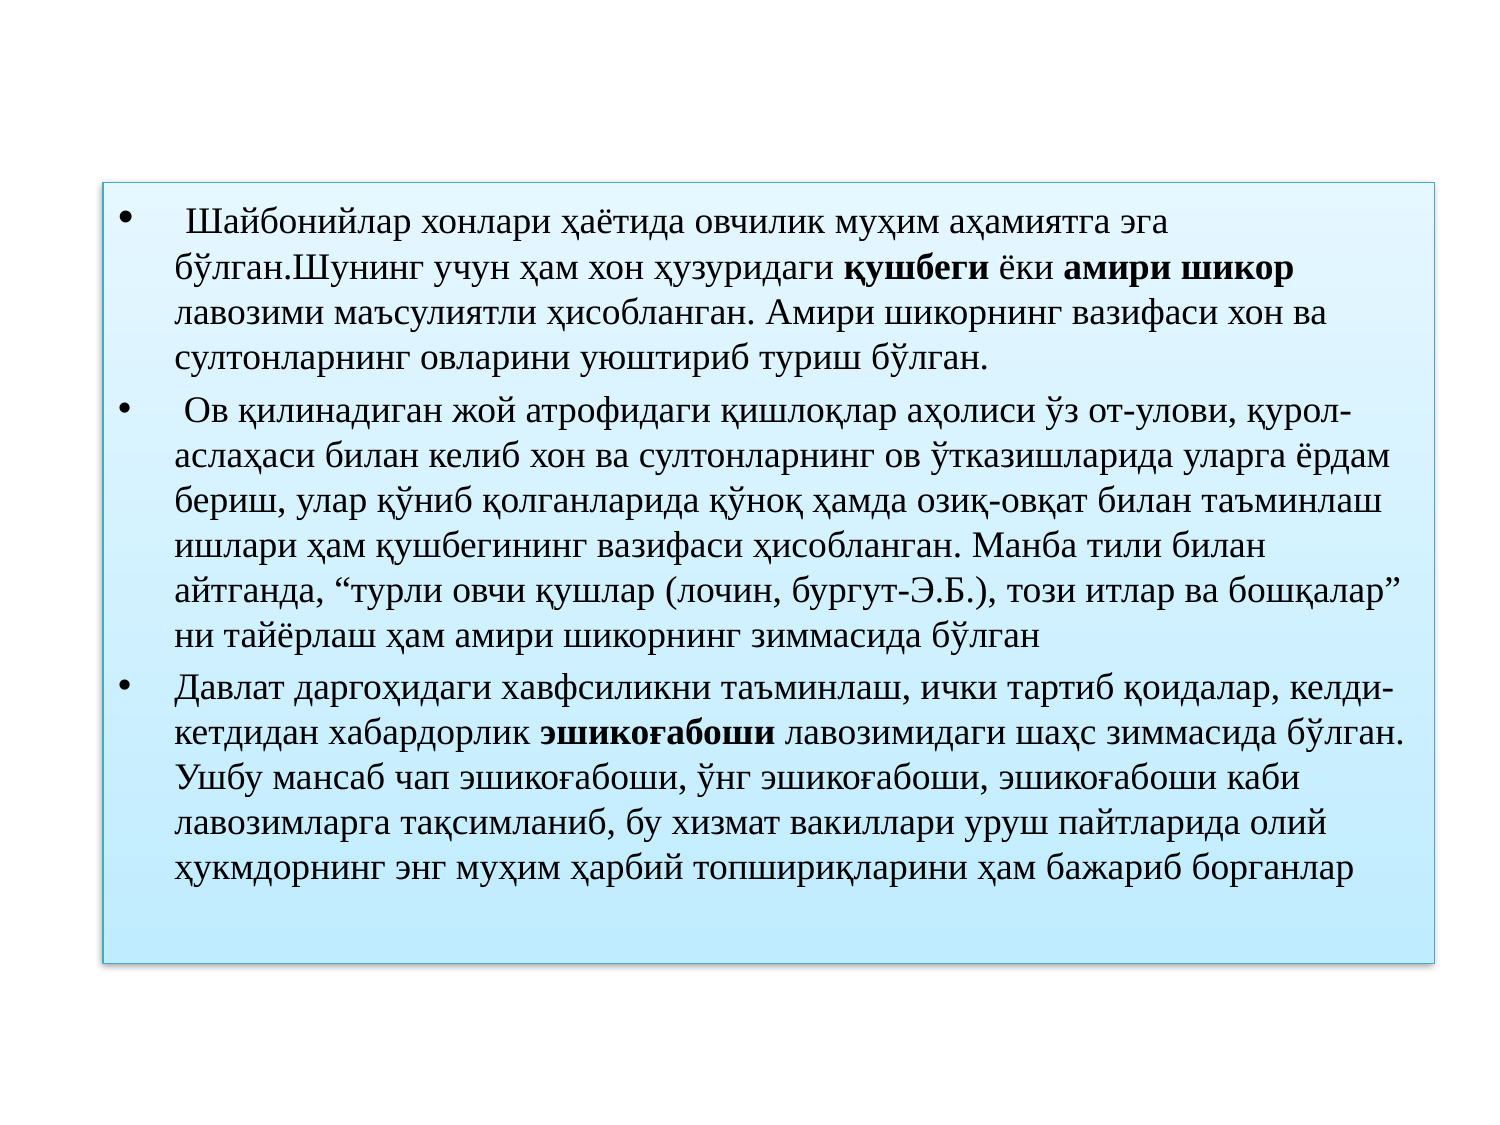

Шайбонийлар хонлари ҳаётида овчилик муҳим аҳамиятга эга бўлган.Шунинг учун ҳам хон ҳузуридаги қушбеги ёки амири шикор лавозими маъсулиятли ҳисобланган. Амири шикорнинг вазифаси хон ва султонларнинг овларини уюштириб туриш бўлган.
 Ов қилинадиган жой атрофидаги қишлоқлар аҳолиси ўз от-улови, қурол-аслаҳаси билан келиб хон ва султонларнинг ов ўтказишларида уларга ёрдам бериш, улар қўниб қолганларида қўноқ ҳамда озиқ-овқат билан таъминлаш ишлари ҳам қушбегининг вазифаси ҳисобланган. Манба тили билан айтганда, “турли овчи қушлар (лочин, бургут-Э.Б.), този итлар ва бошқалар” ни тайёрлаш ҳам амири шикорнинг зиммасида бўлган
Давлат даргоҳидаги хавфсиликни таъминлаш, ички тартиб қоидалар, келди-кетдидан хабардорлик эшикоғабоши лавозимидаги шаҳс зиммасида бўлган. Ушбу мансаб чап эшикоғабоши, ўнг эшикоғабоши, эшикоғабоши каби лавозимларга тақсимланиб, бу хизмат вакиллари уруш пайтларида олий ҳукмдорнинг энг муҳим ҳарбий топшириқларини ҳам бажариб борганлар